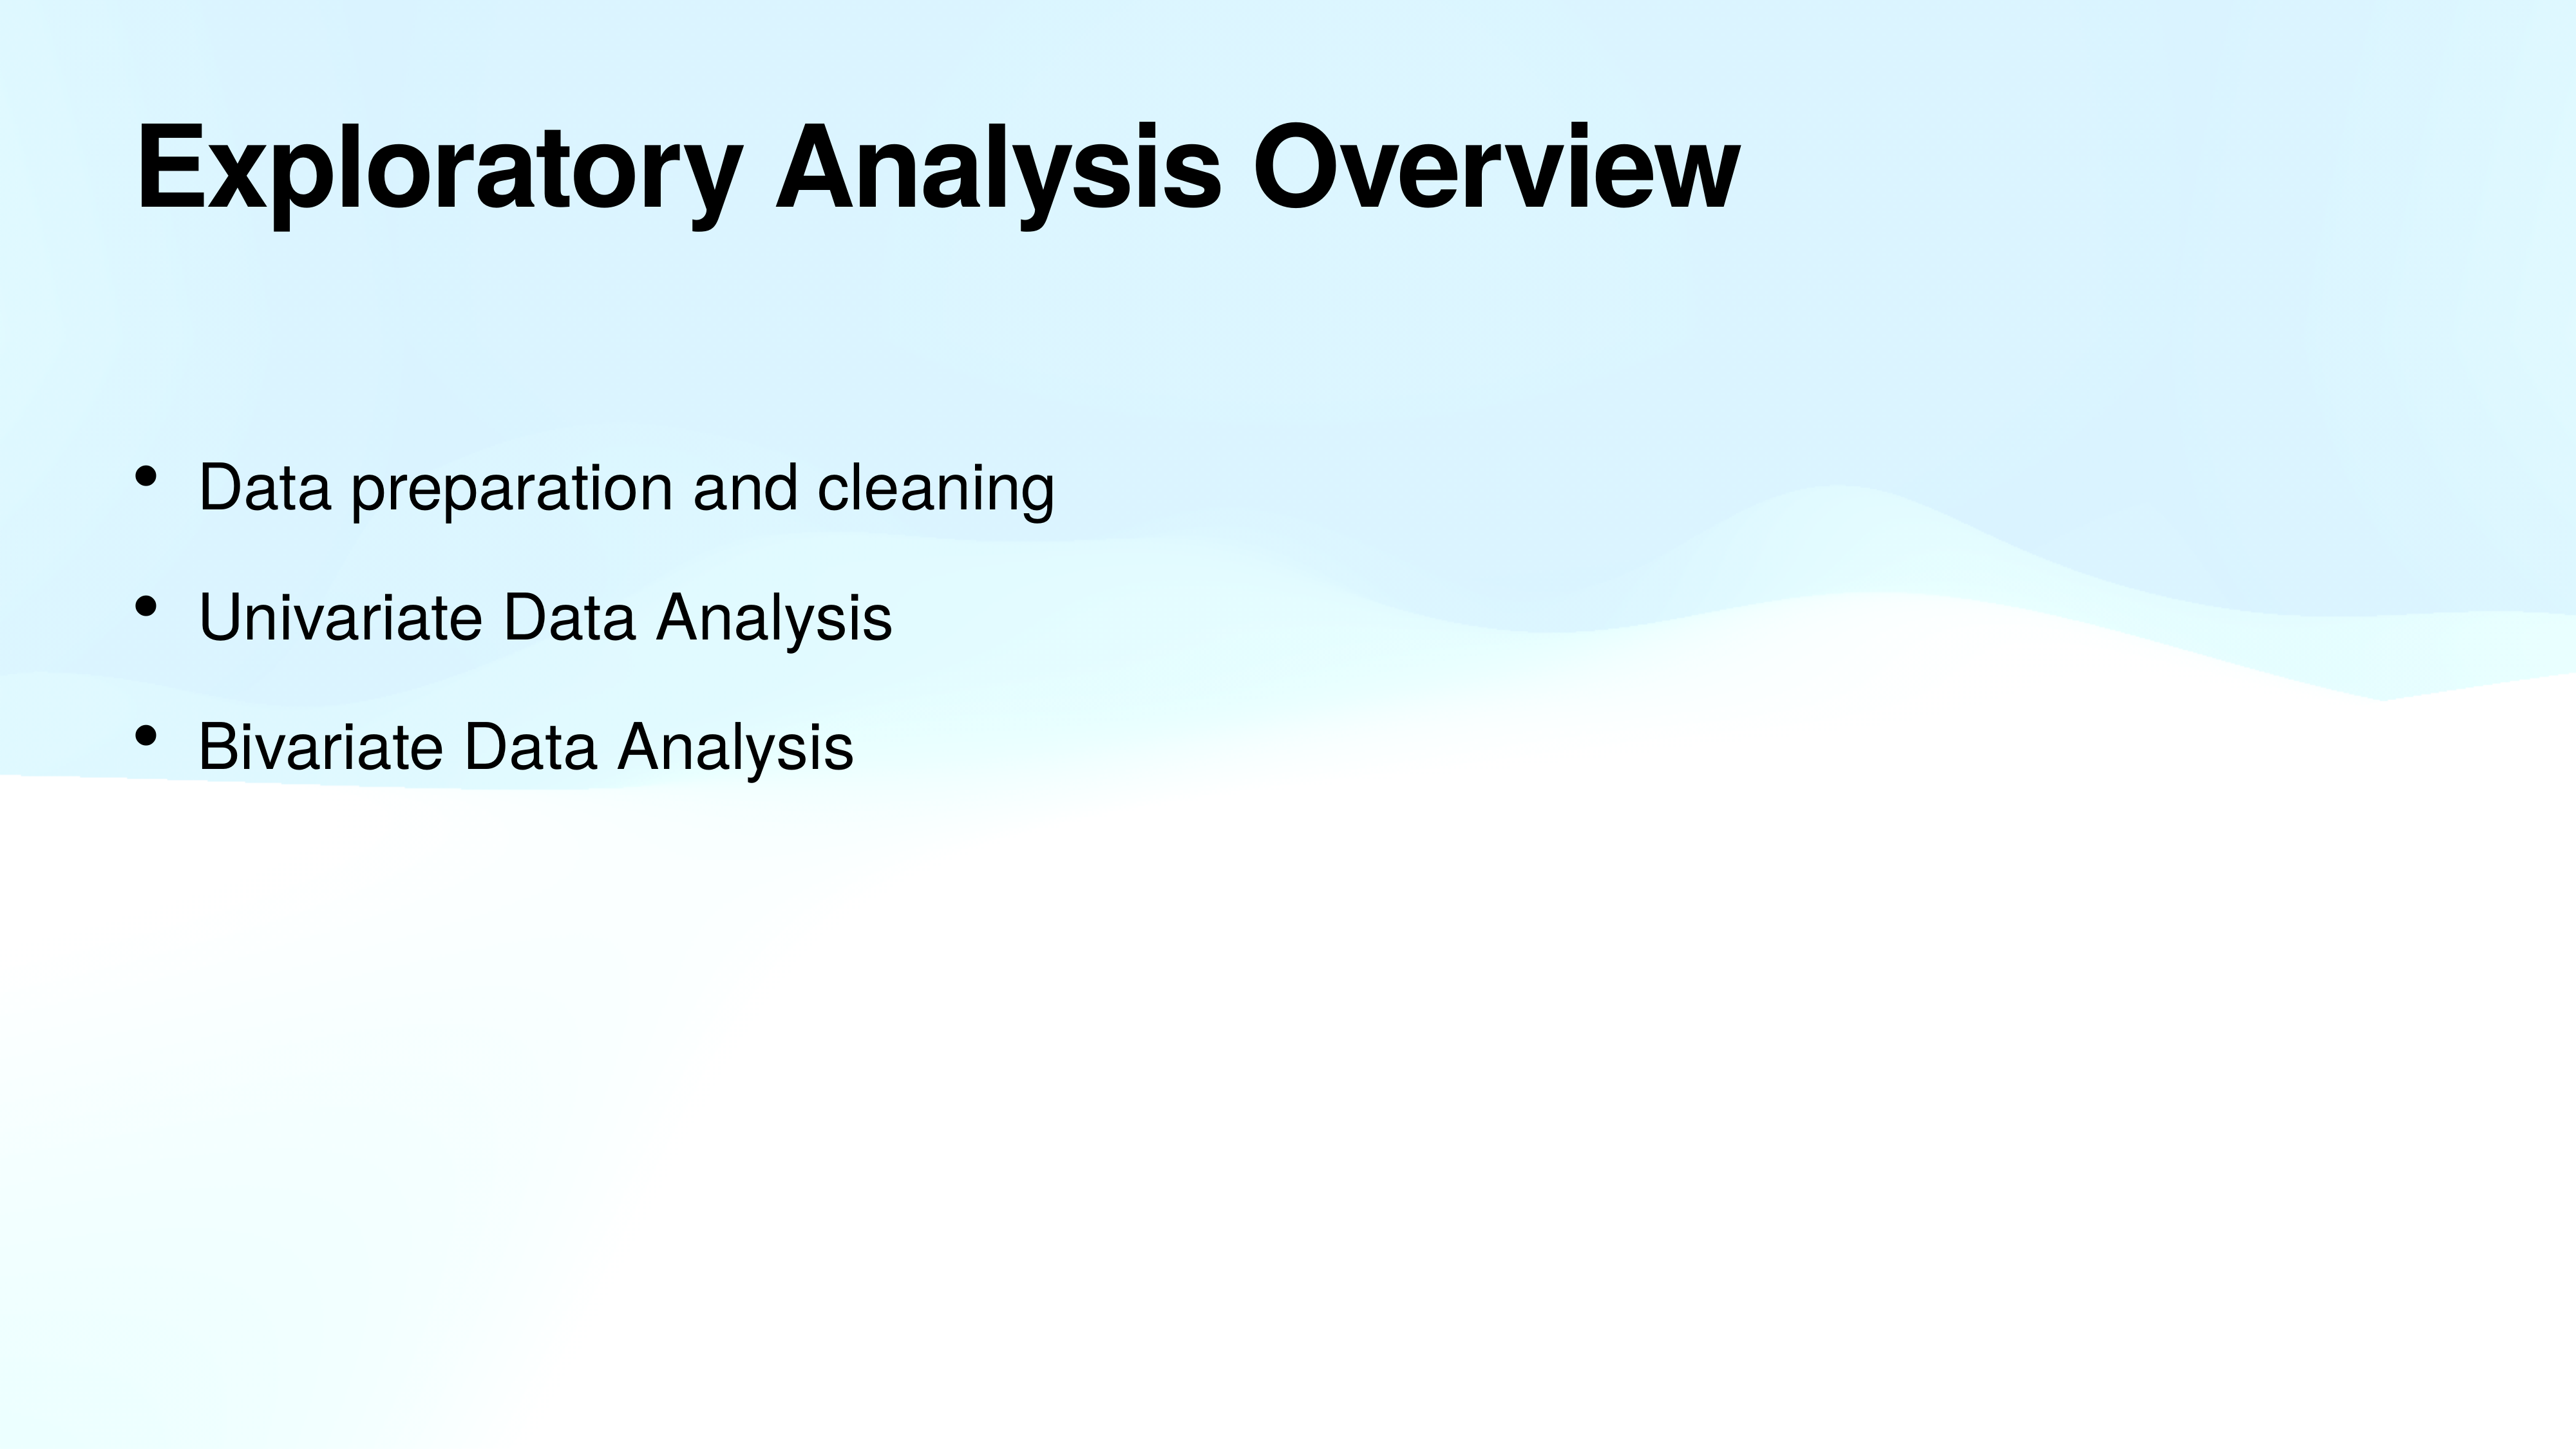

# Exploratory Analysis Overview
Data preparation and cleaning
Univariate Data Analysis
Bivariate Data Analysis